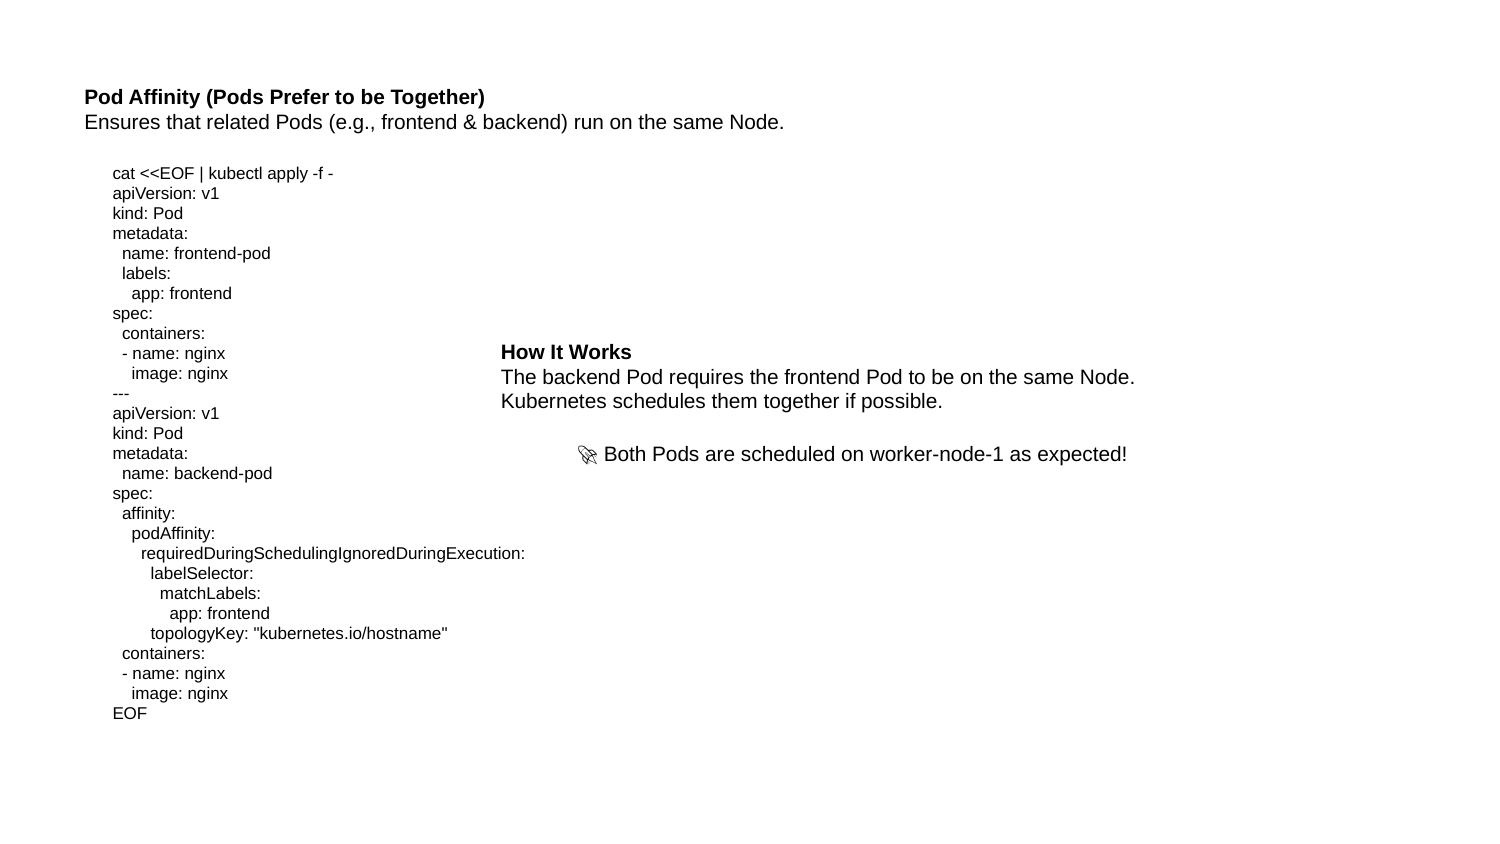

Pod Affinity (Pods Prefer to be Together)
Ensures that related Pods (e.g., frontend & backend) run on the same Node.
cat <<EOF | kubectl apply -f -
apiVersion: v1
kind: Pod
metadata:
  name: frontend-pod
  labels:
    app: frontend
spec:
  containers:
  - name: nginx
    image: nginx
---
apiVersion: v1
kind: Pod
metadata:
  name: backend-pod
spec:
  affinity:
    podAffinity:
      requiredDuringSchedulingIgnoredDuringExecution:
        labelSelector:
          matchLabels:
            app: frontend
        topologyKey: "kubernetes.io/hostname"
  containers:
  - name: nginx
    image: nginx
EOF
How It Works
The backend Pod requires the frontend Pod to be on the same Node.
Kubernetes schedules them together if possible.
🚀 Both Pods are scheduled on worker-node-1 as expected!